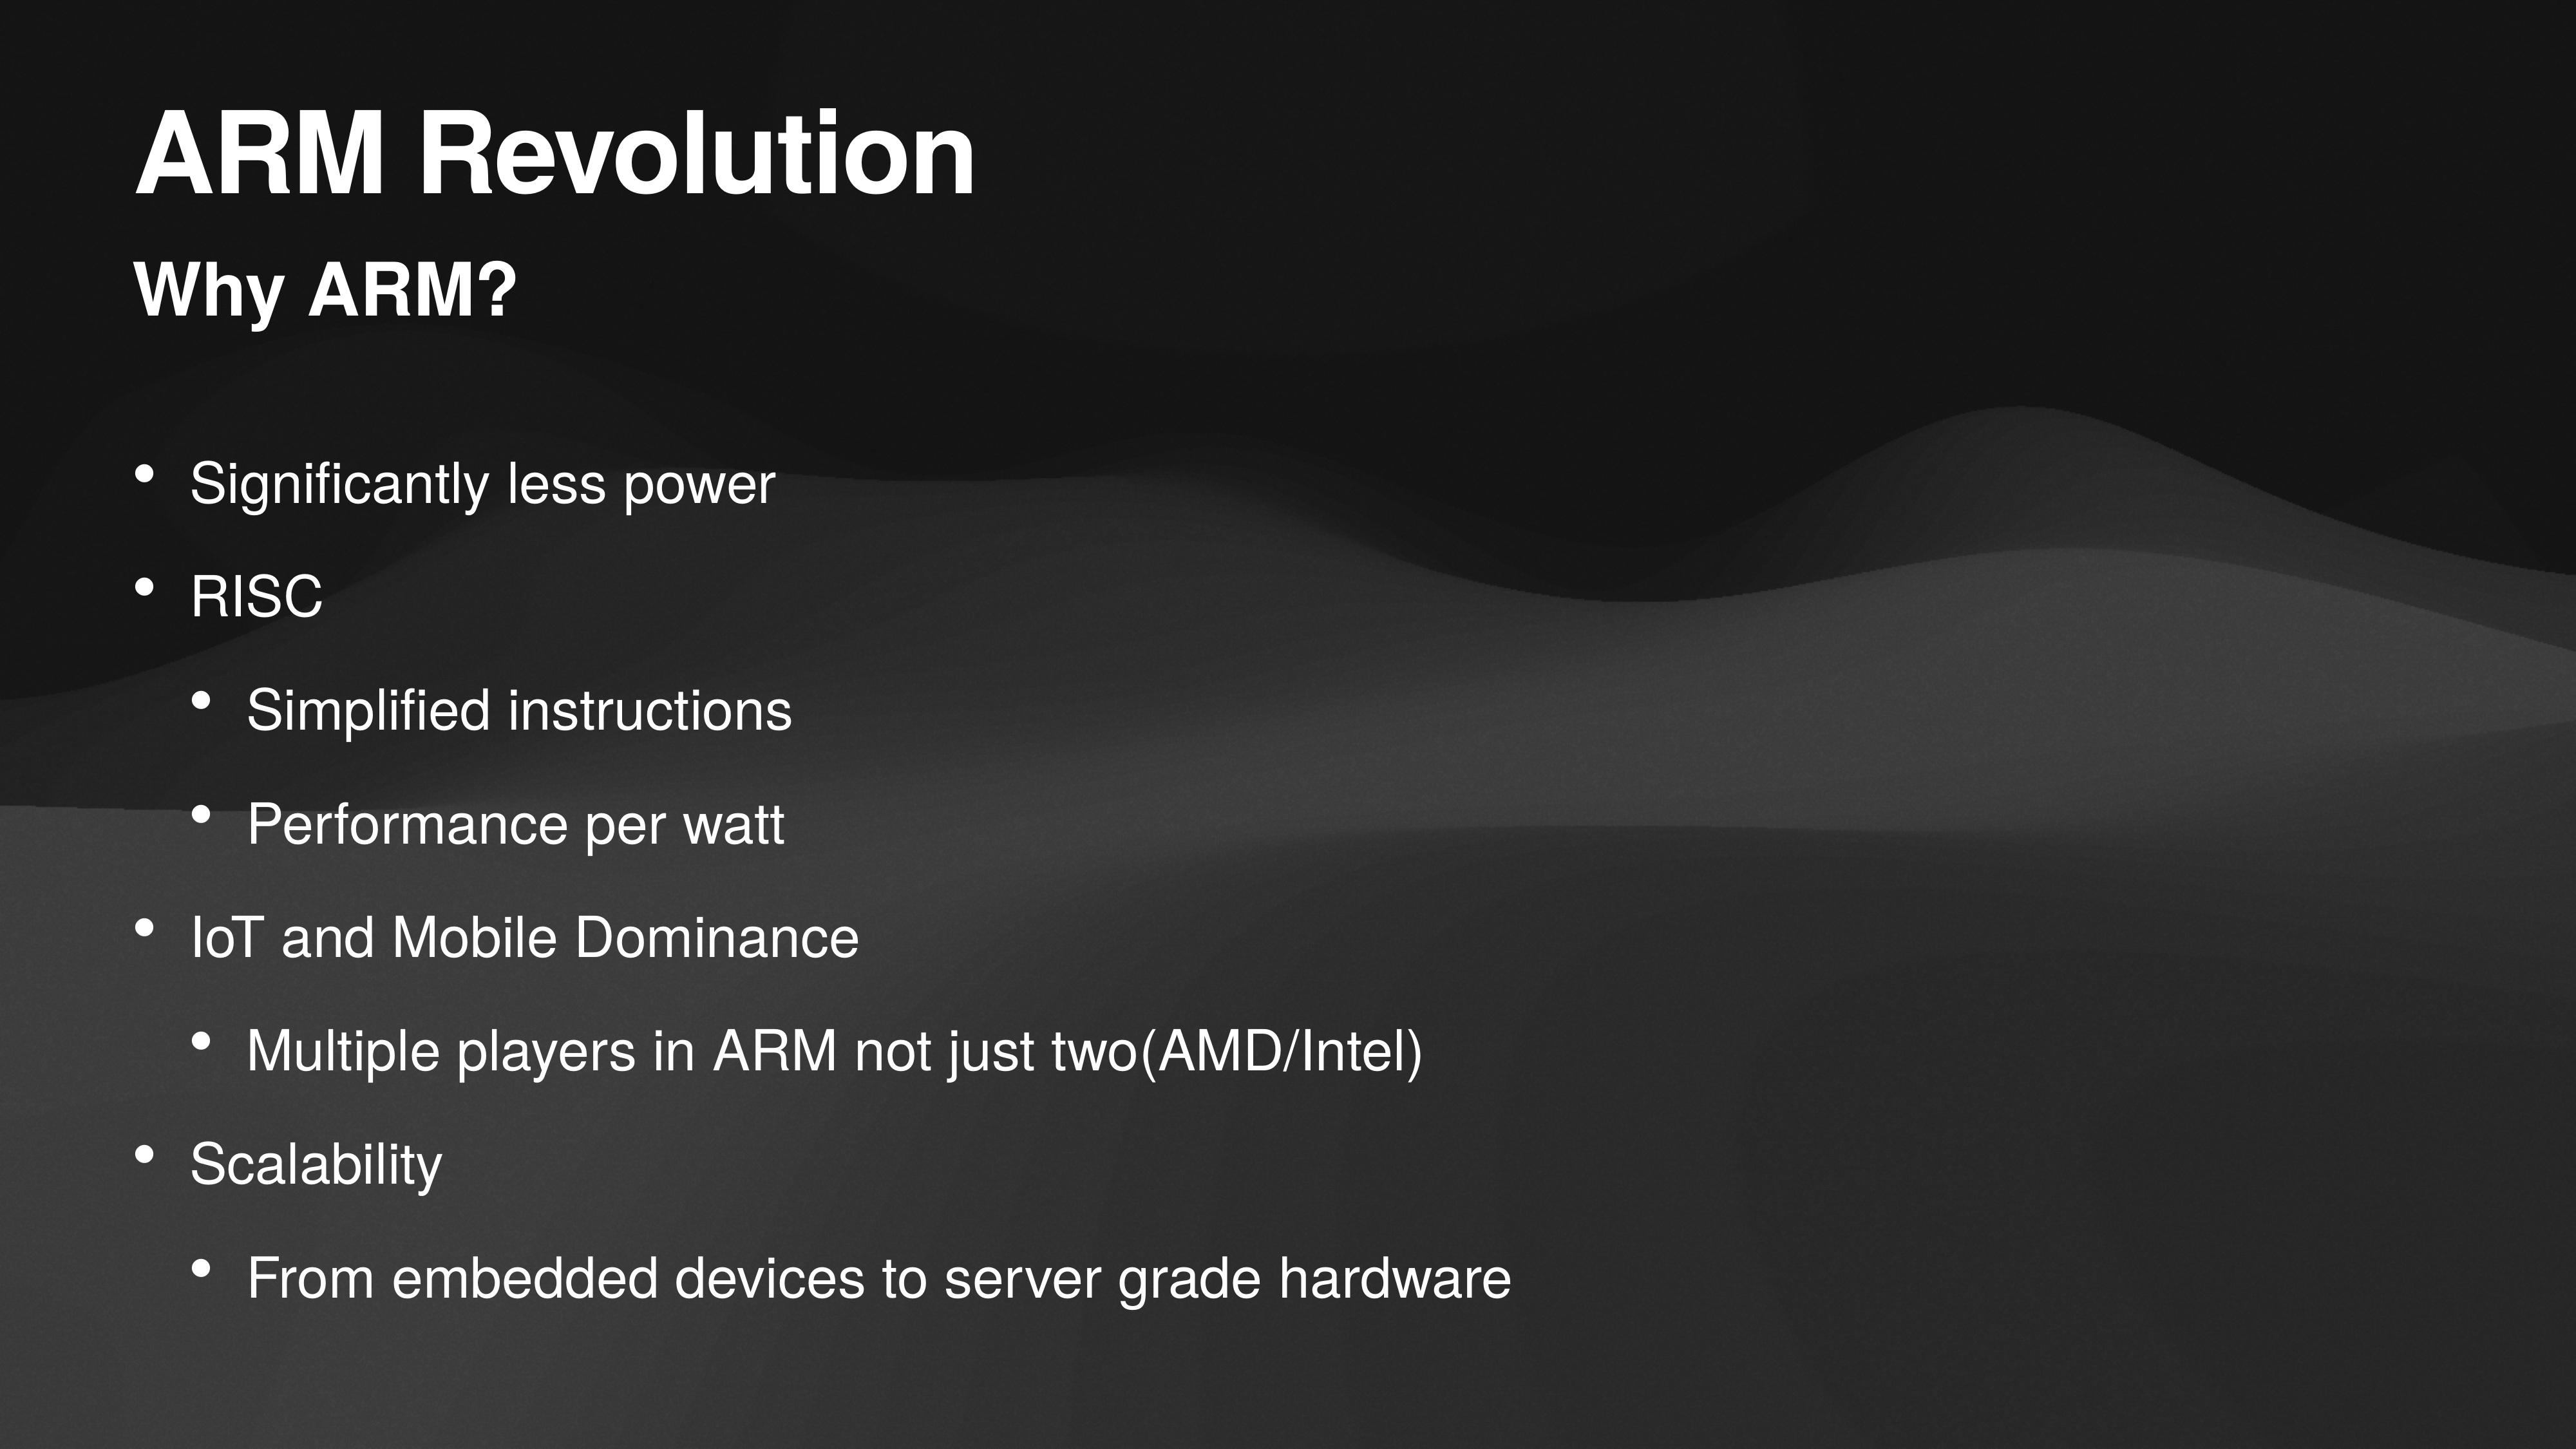

# ARM Revolution
Why ARM?
Significantly less power
RISC
Simplified instructions
Performance per watt
IoT and Mobile Dominance
Multiple players in ARM not just two(AMD/Intel)
Scalability
From embedded devices to server grade hardware